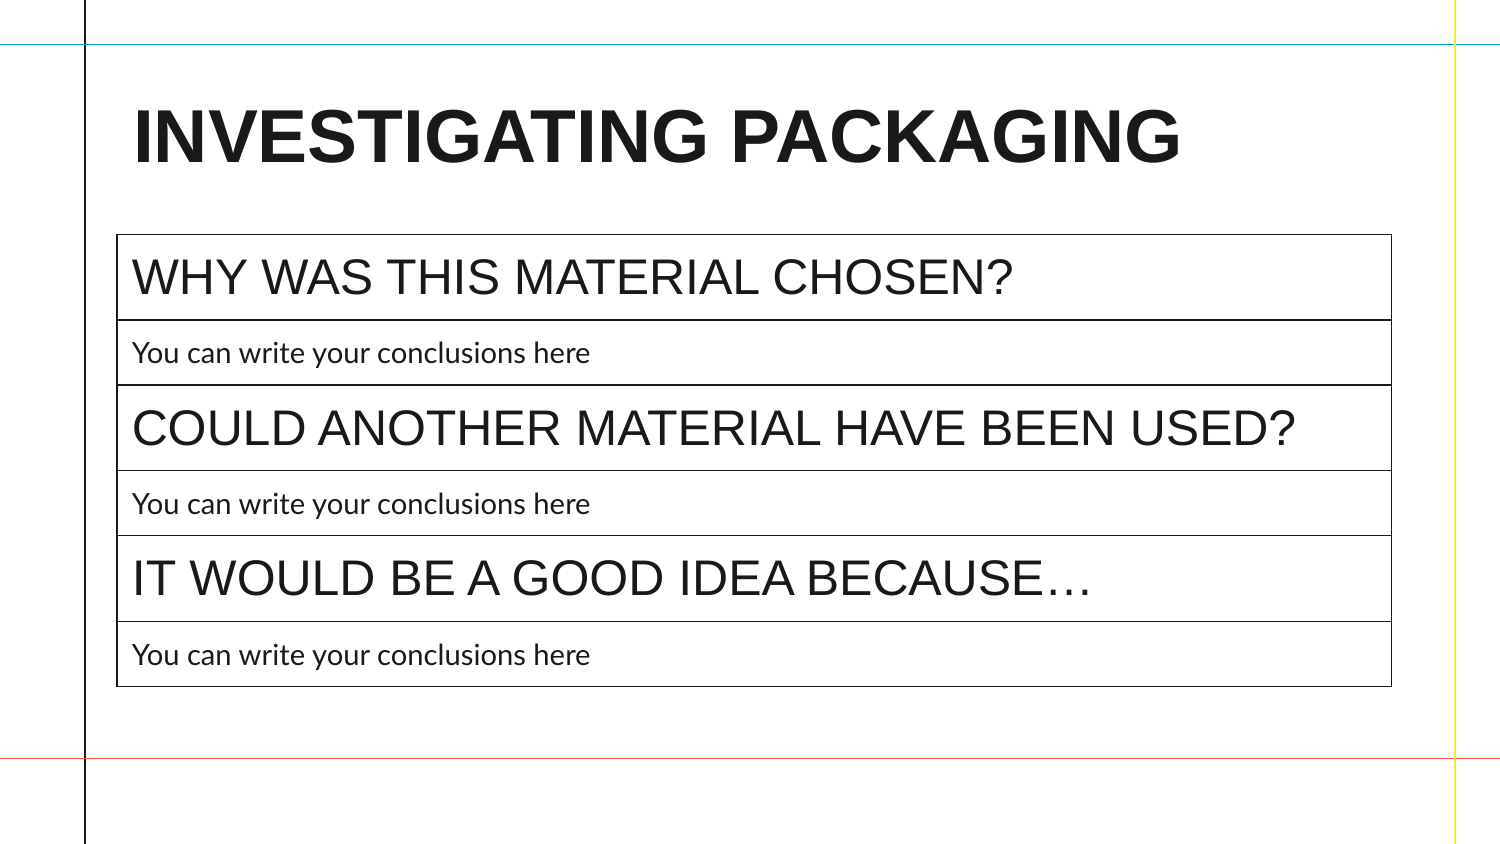

# INVESTIGATING PACKAGING
| WHY WAS THIS MATERIAL CHOSEN? |
| --- |
| You can write your conclusions here |
| COULD ANOTHER MATERIAL HAVE BEEN USED? |
| You can write your conclusions here |
| IT WOULD BE A GOOD IDEA BECAUSE… |
| You can write your conclusions here |